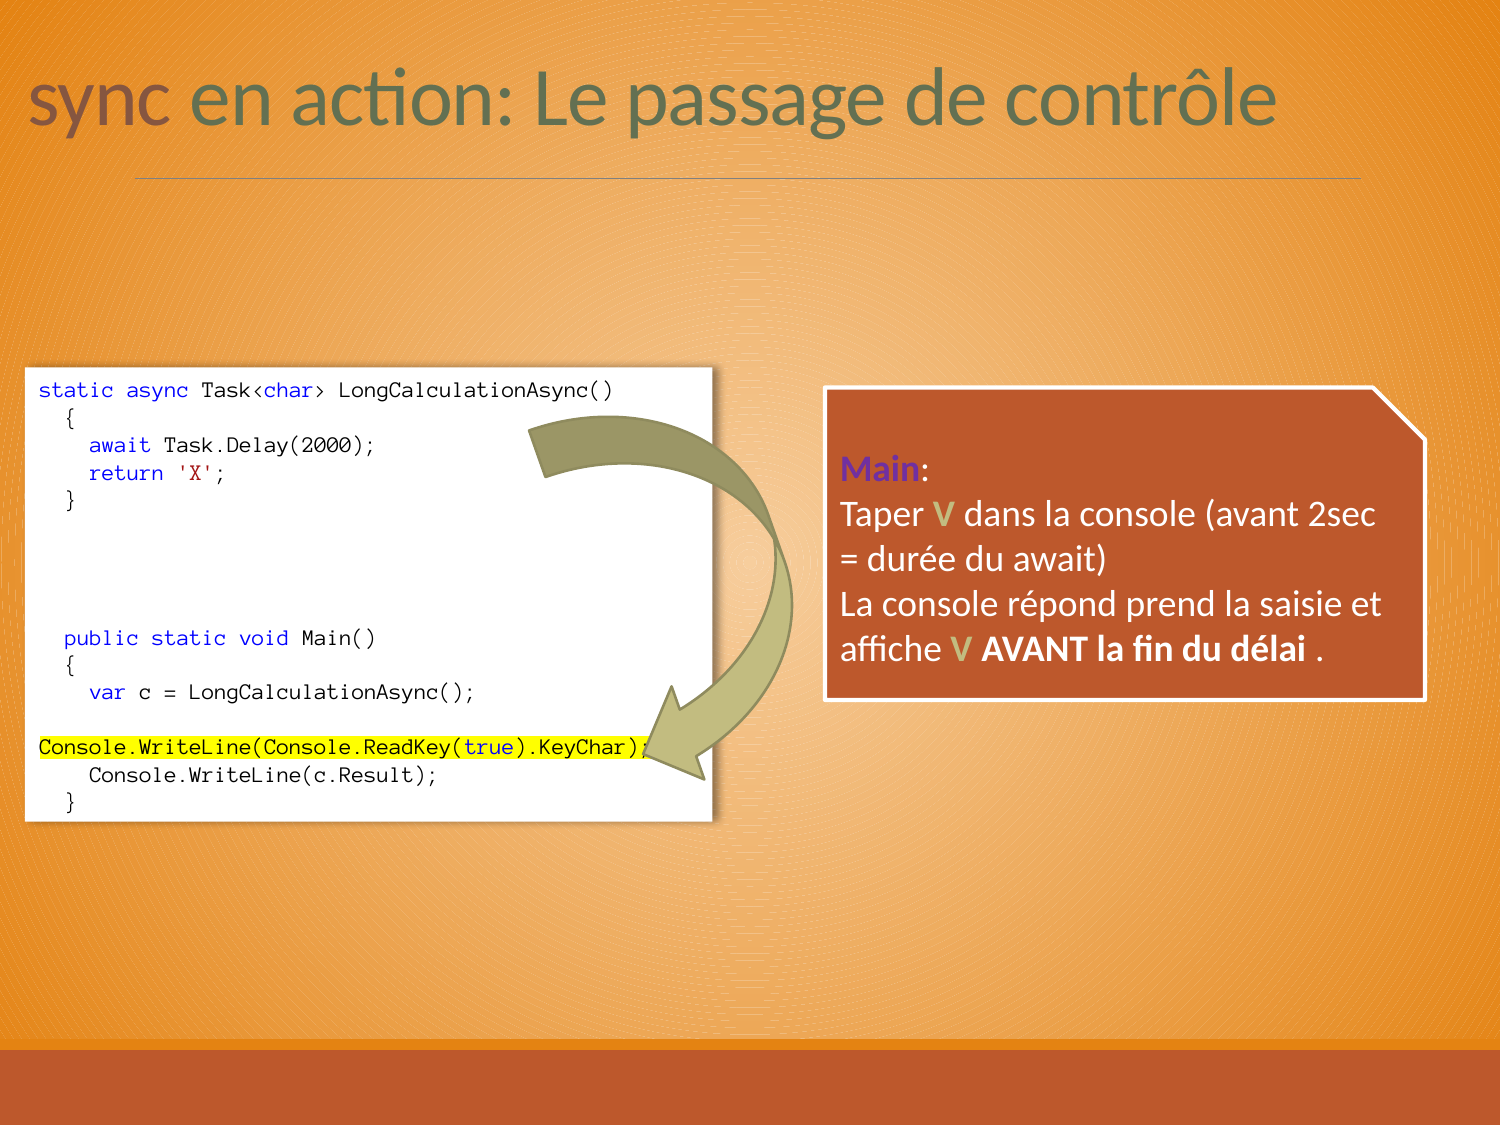

# sync en action: Le passage de contrôle

static async Task<char> LongCalculationAsync()
  {
    await Task.Delay(2000);
    return 'X';
  }

  public static void Main()
  {
    var c = LongCalculationAsync();
    Console.WriteLine(Console.ReadKey(true).KeyChar);
    Console.WriteLine(c.Result);
  }

Main:
Taper V dans la console (avant 2sec = durée du await)
La console répond prend la saisie et affiche V AVANT la fin du délai .